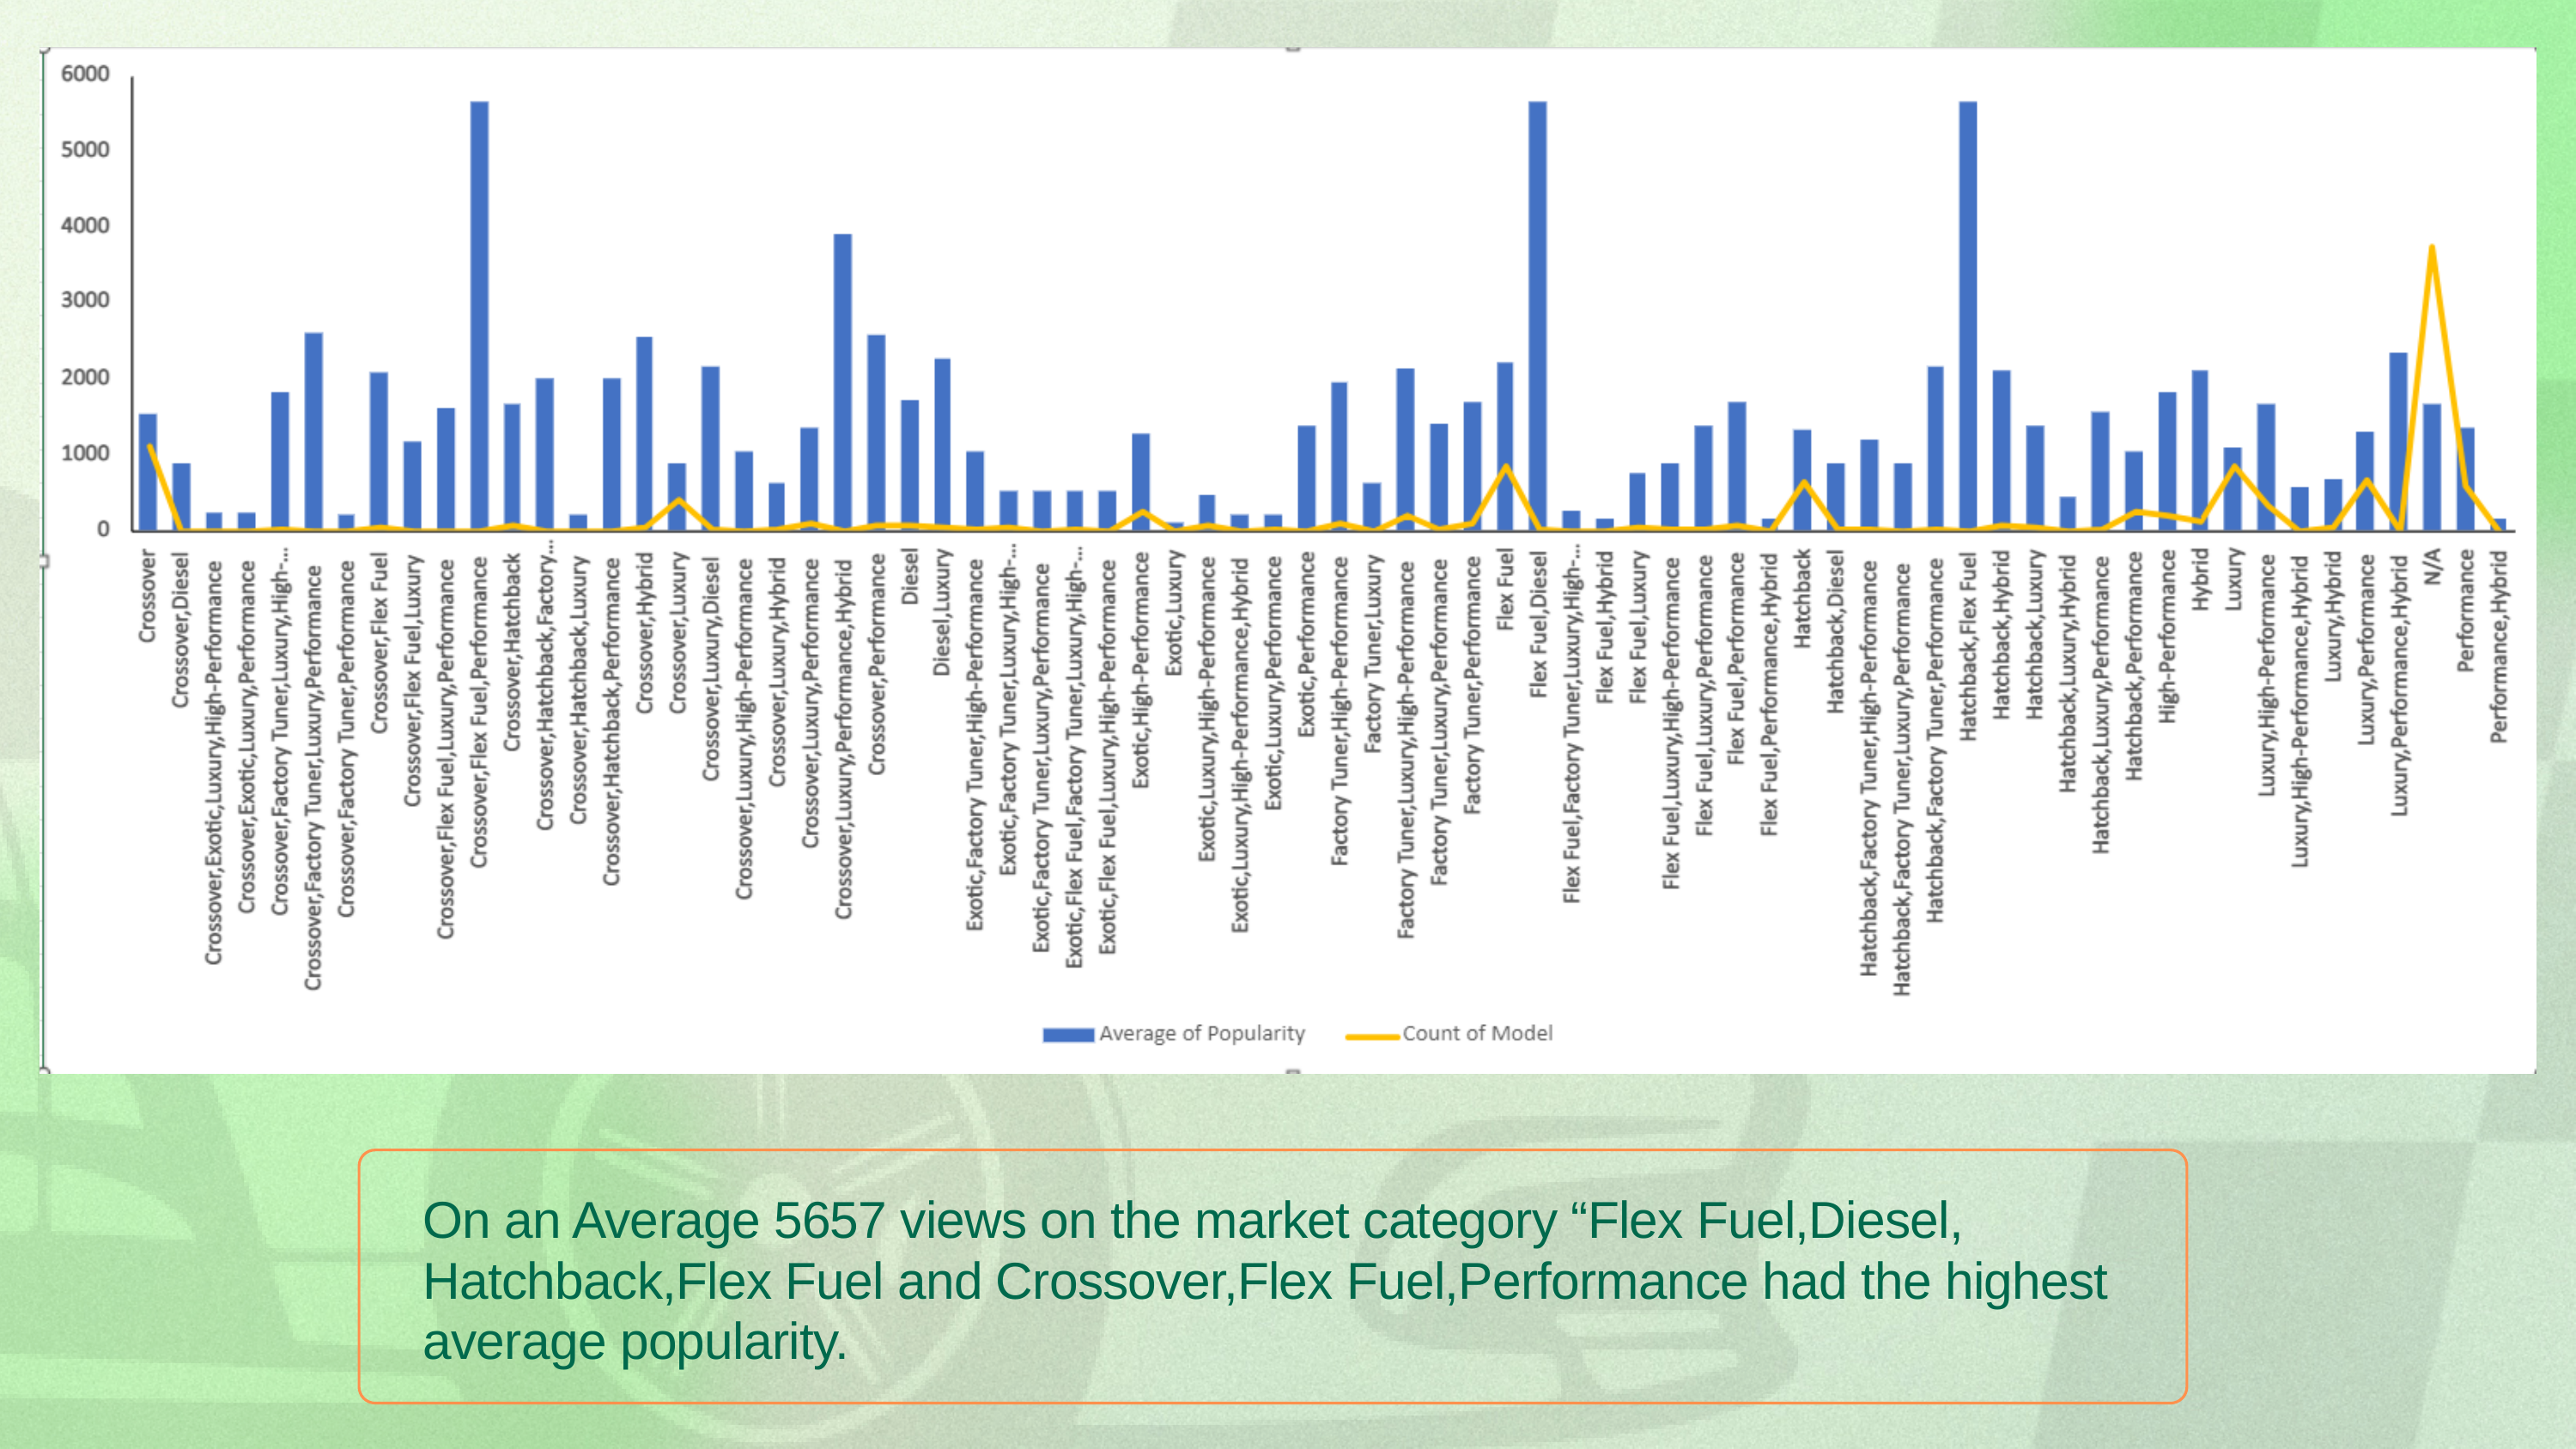

On an Average 5657 views on the market category “Flex Fuel,Diesel, Hatchback,Flex Fuel and Crossover,Flex Fuel,Performance had the highest average popularity.